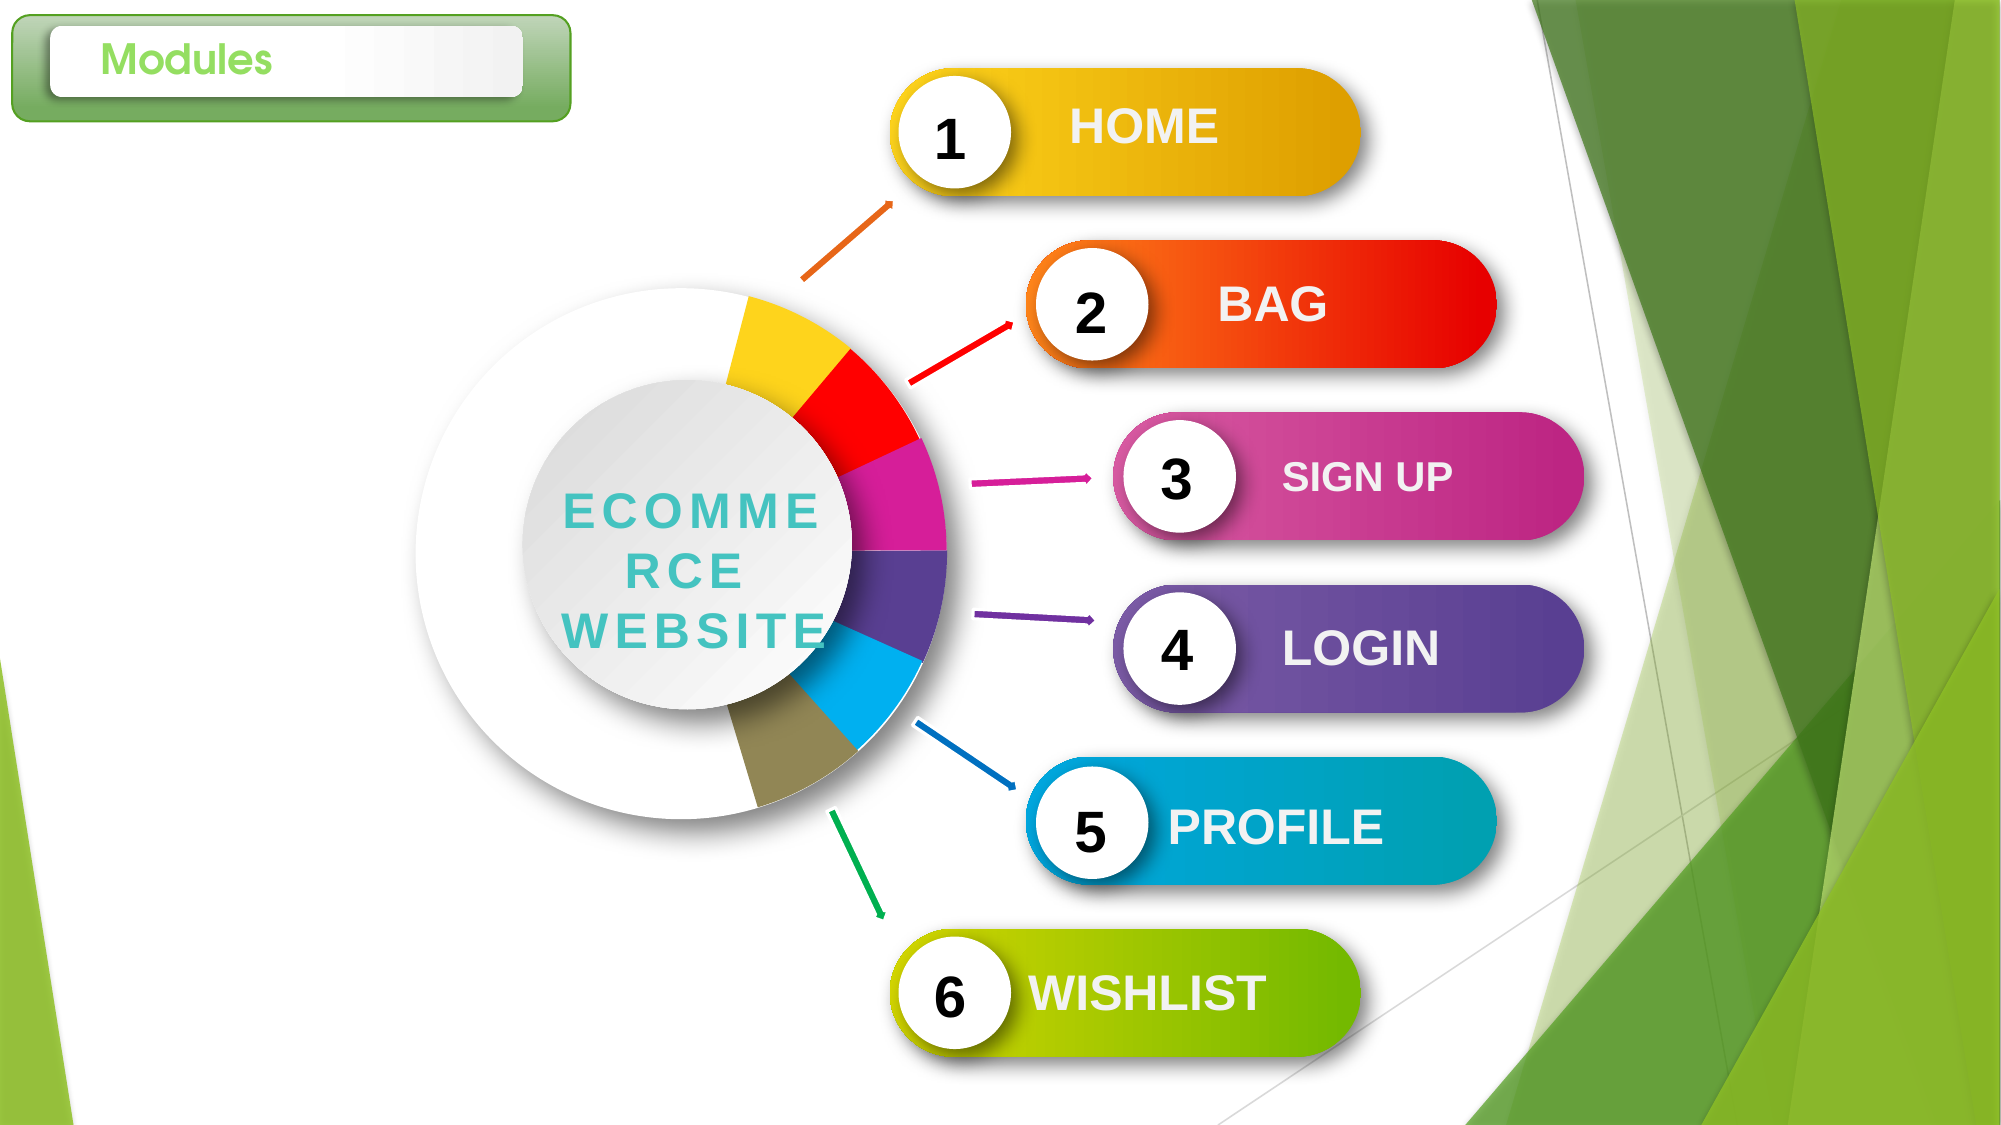

Modules

  HOME
1

 BAG
2

3
 SIGN UP
ECOMMERCE
WEBSITE

4

 LOGIN

5
 PROFILE

6
 WISHLIST